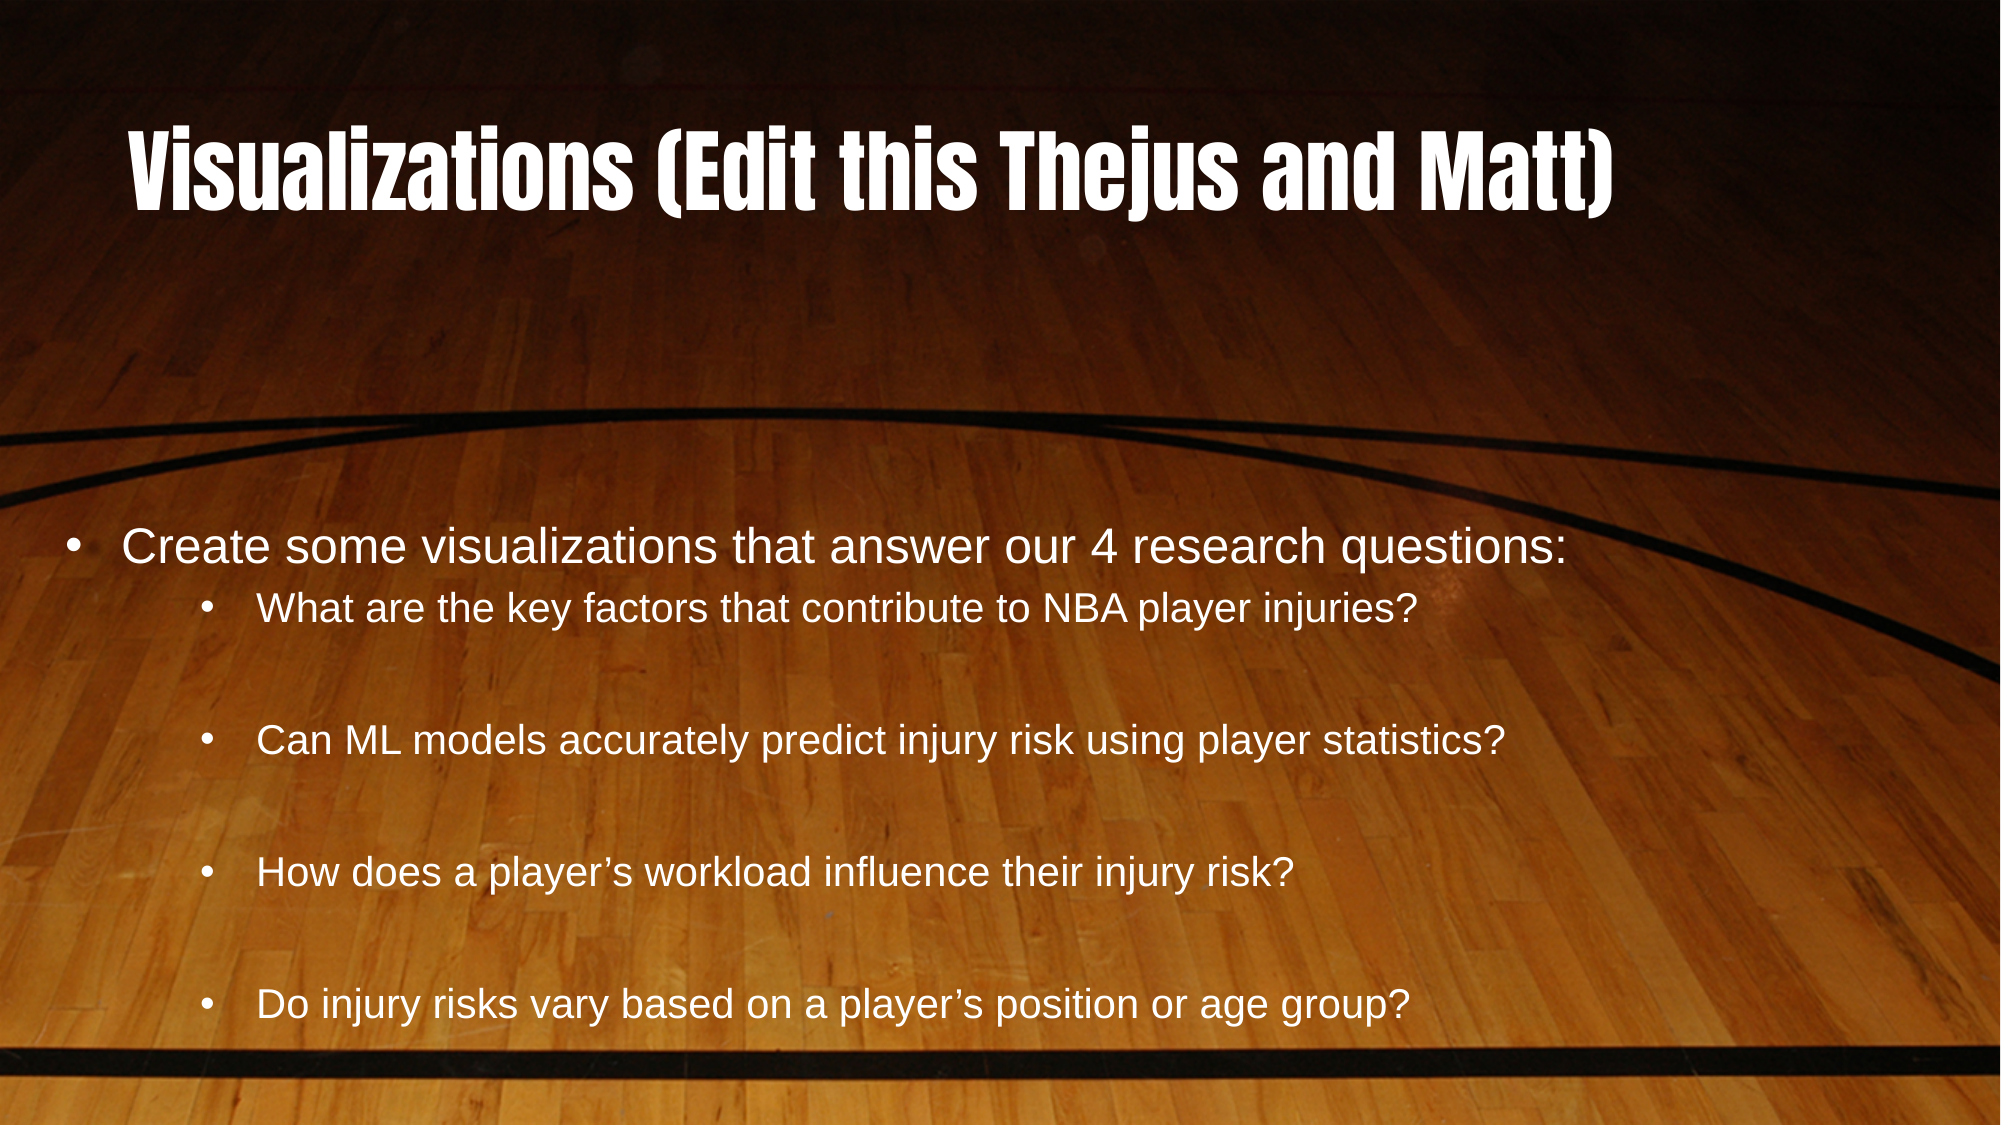

NOTE:
To change images on this slide, select a picture and delete it. Then click the Insert Picture icon
in the placeholder to insert your own image.
# Visualizations (Edit this Thejus and Matt)
Create some visualizations that answer our 4 research questions:
What are the key factors that contribute to NBA player injuries?

Can ML models accurately predict injury risk using player statistics?

How does a player’s workload influence their injury risk?

Do injury risks vary based on a player’s position or age group?